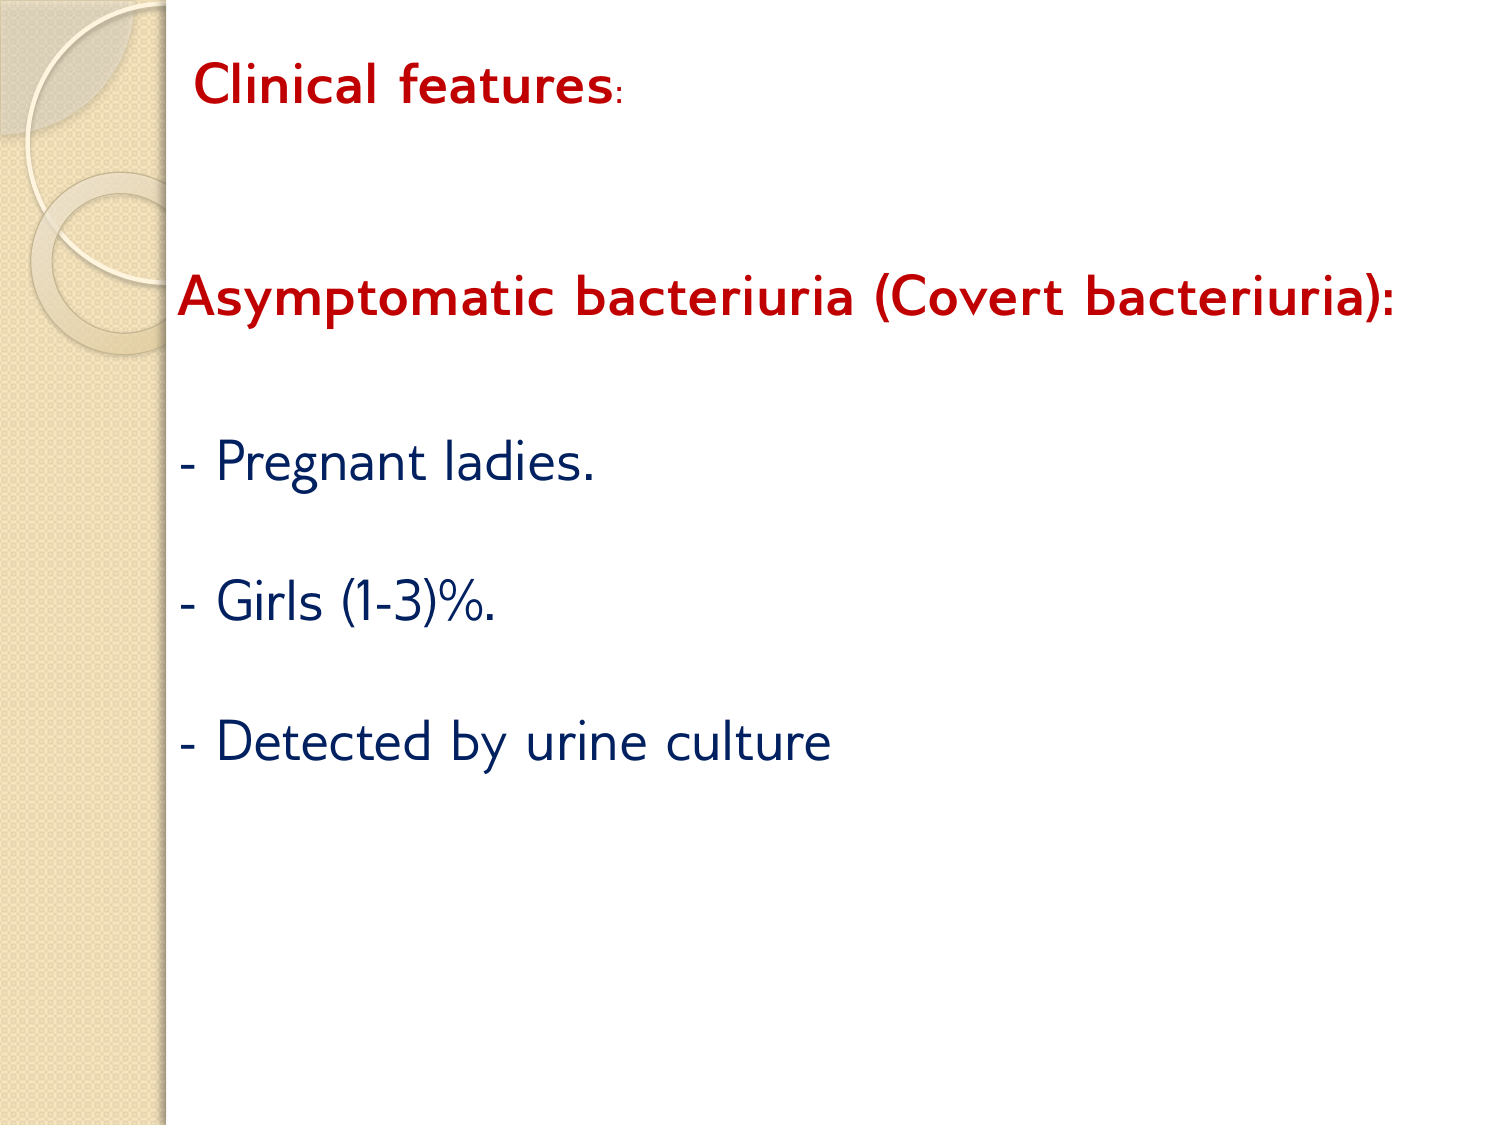

Clinical features:
Asymptomatic bacteriuria (Covert bacteriuria):

- Pregnant ladies.

- Girls (1-3)%.

- Detected by urine culture